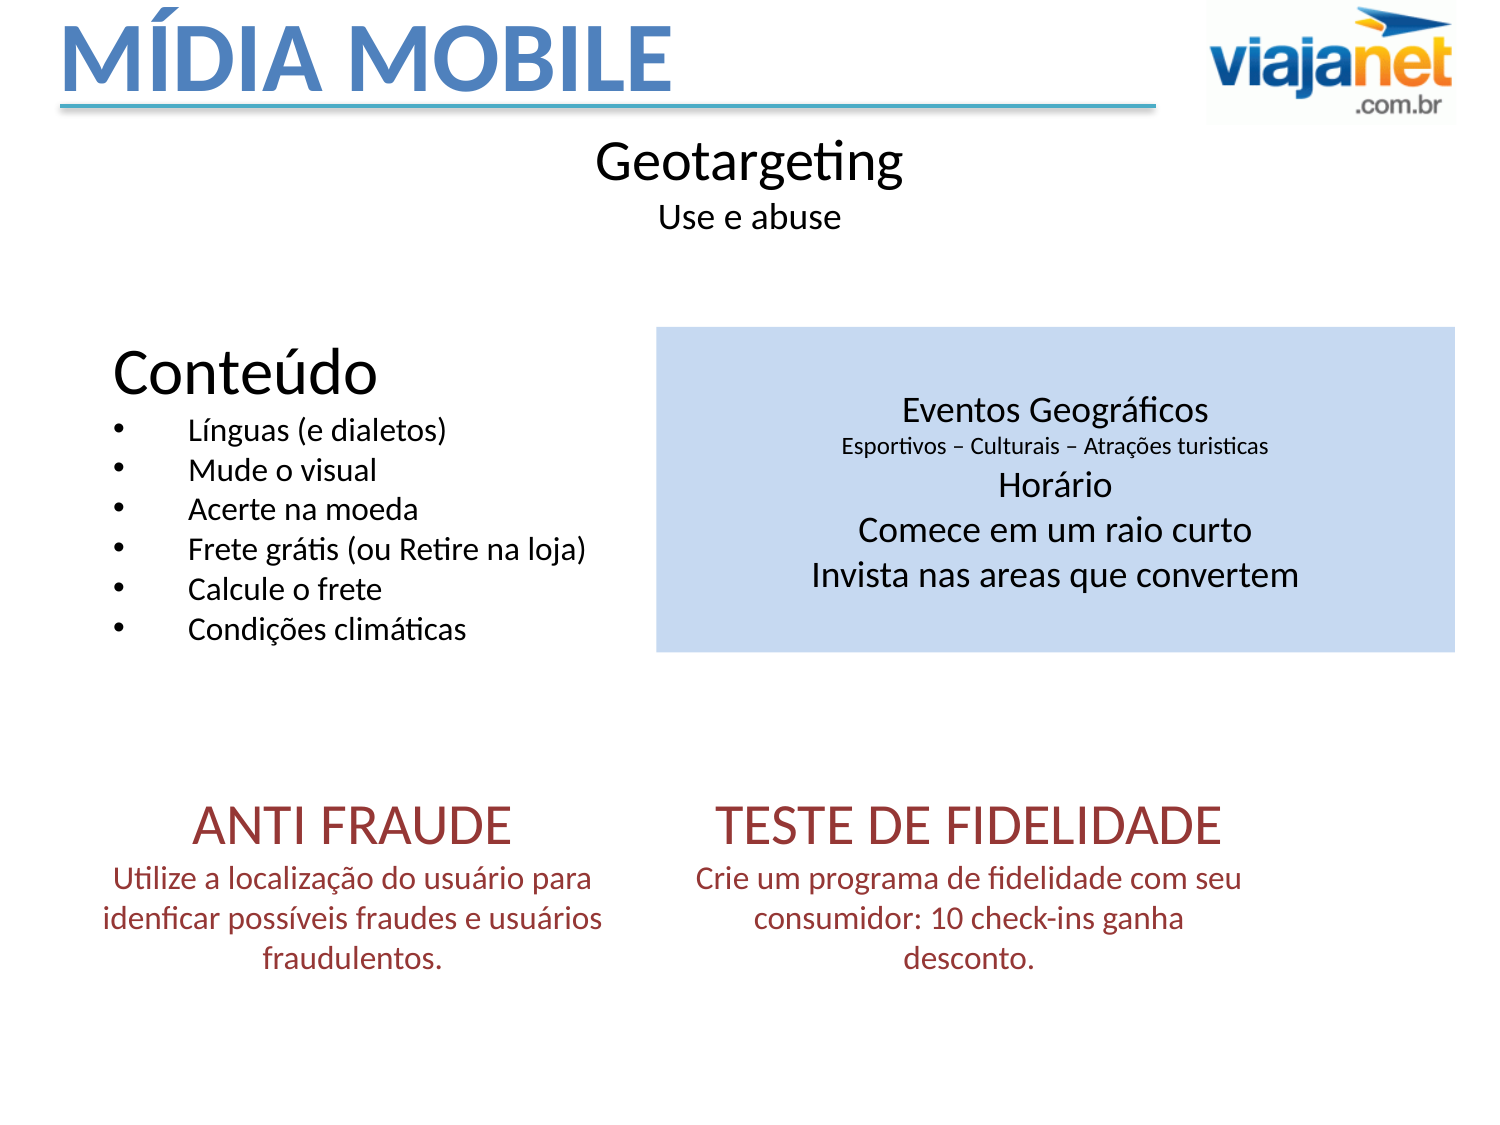

Mídia Mobile
Geotargeting
Use e abuse
Conteúdo
Línguas (e dialetos)
Mude o visual
Acerte na moeda
Frete grátis (ou Retire na loja)
Calcule o frete
Condições climáticas
Eventos Geográficos
Esportivos – Culturais – Atrações turisticas
Horário
Comece em um raio curto
Invista nas areas que convertem
ANTI FRAUDE
Utilize a localização do usuário para idenficar possíveis fraudes e usuários fraudulentos.
TESTE DE FIDELIDADE
Crie um programa de fidelidade com seu consumidor: 10 check-ins ganha desconto.